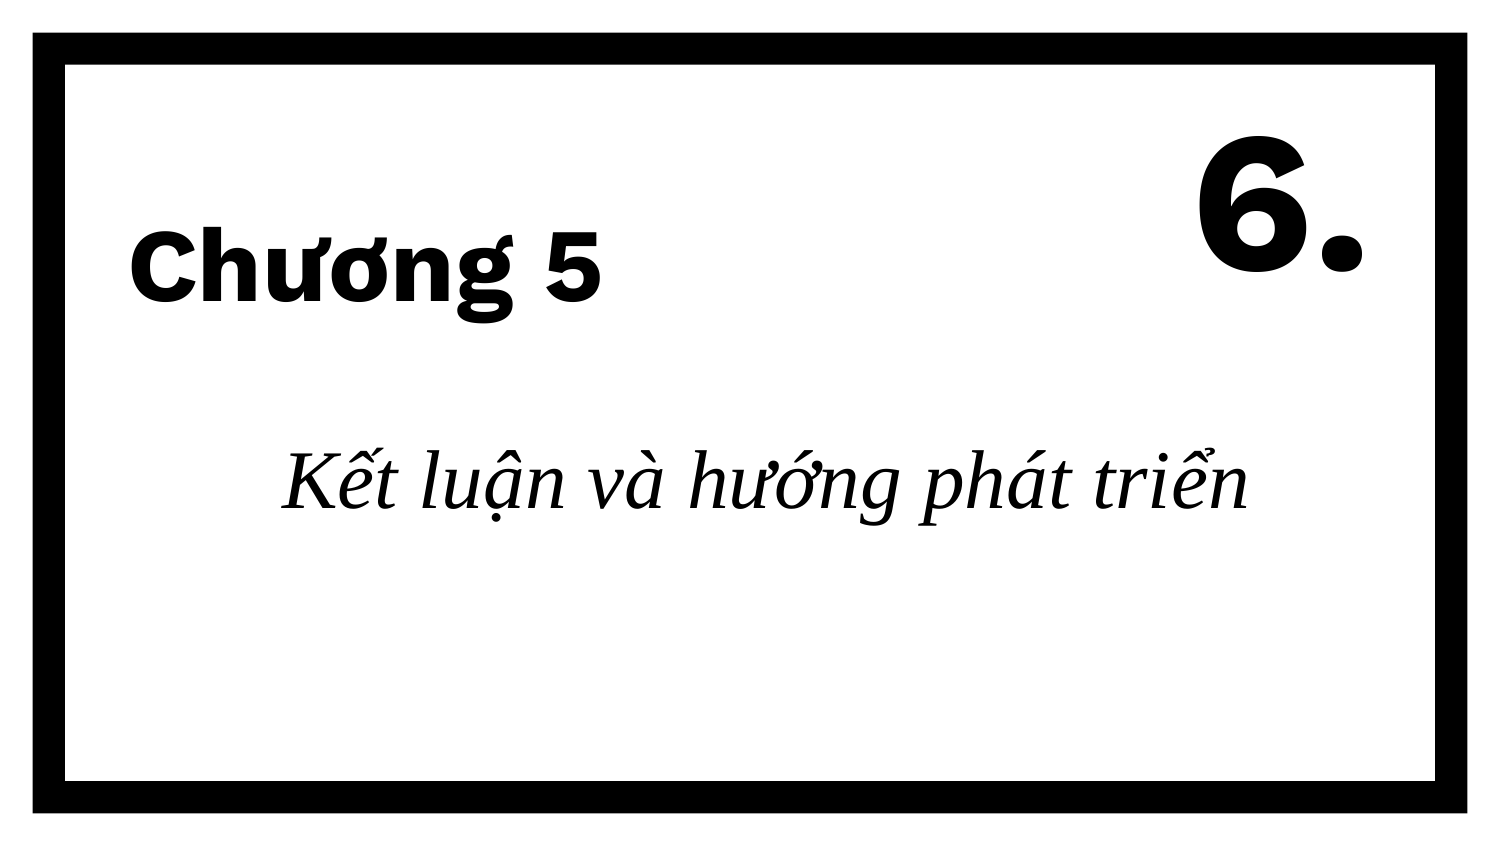

6.
# Chương 5
 Kết luận và hướng phát triển